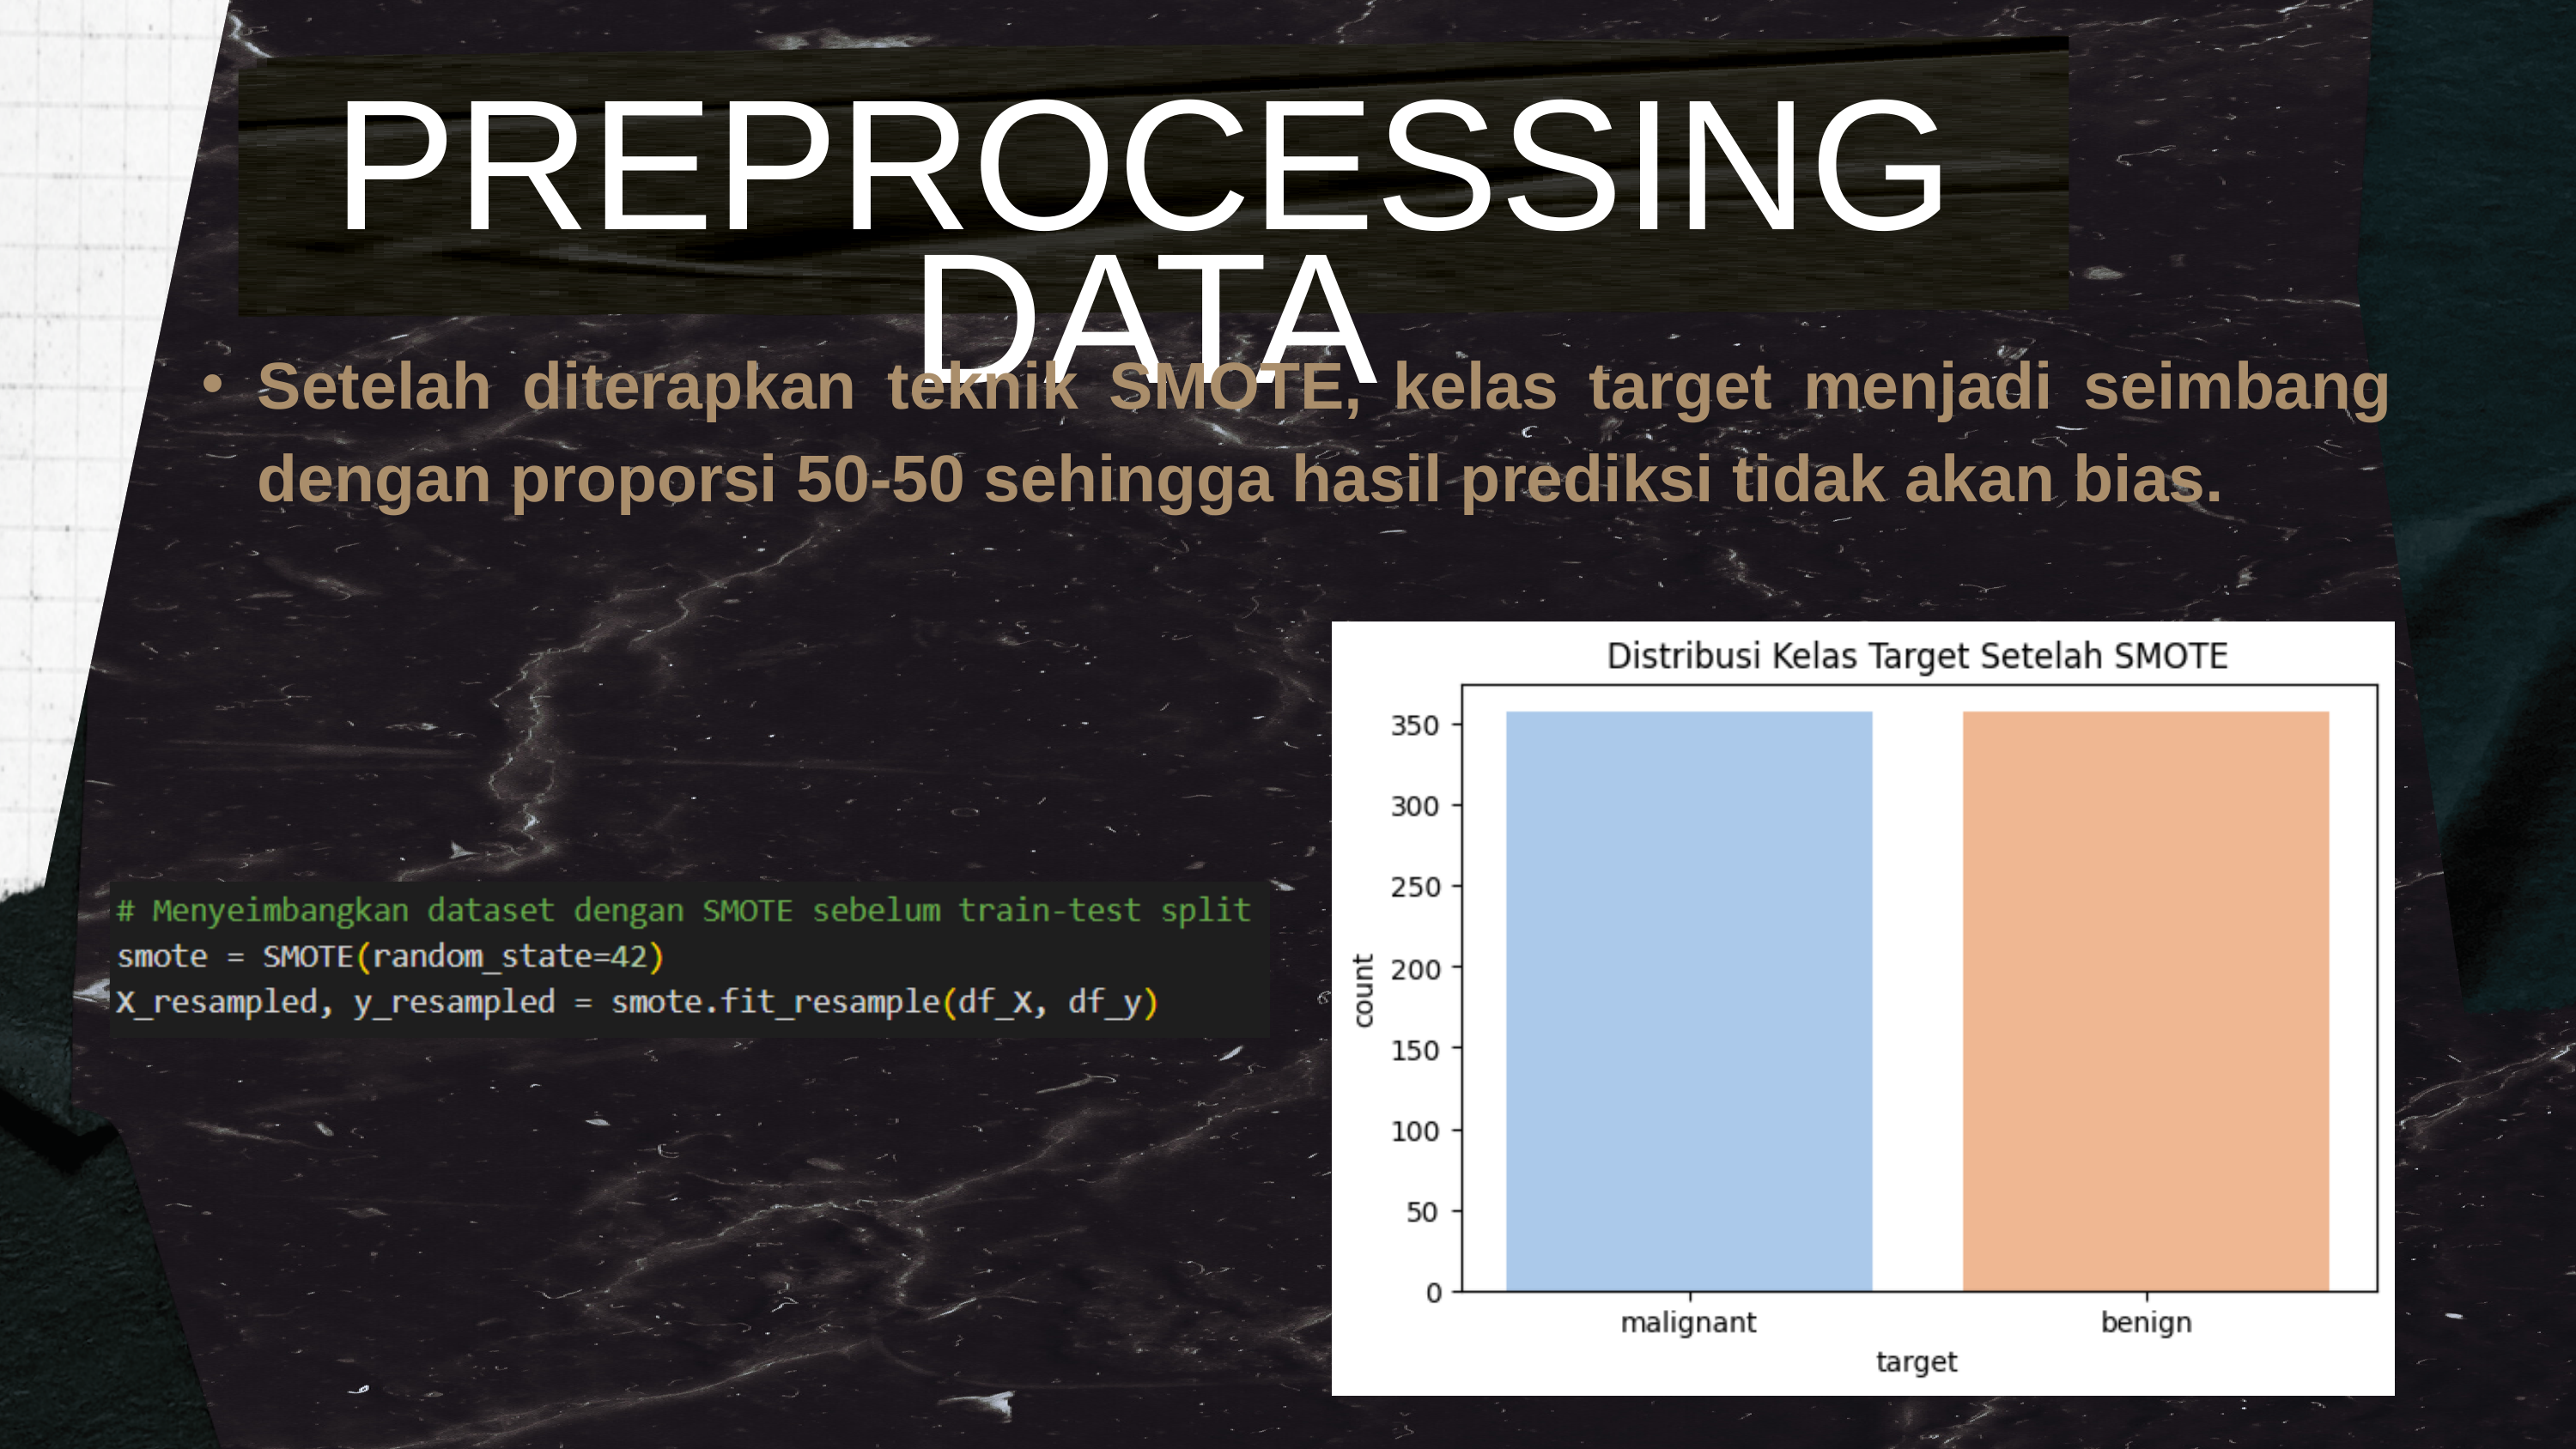

PREPROCESSING DATA
Setelah diterapkan teknik SMOTE, kelas target menjadi seimbang dengan proporsi 50-50 sehingga hasil prediksi tidak akan bias.